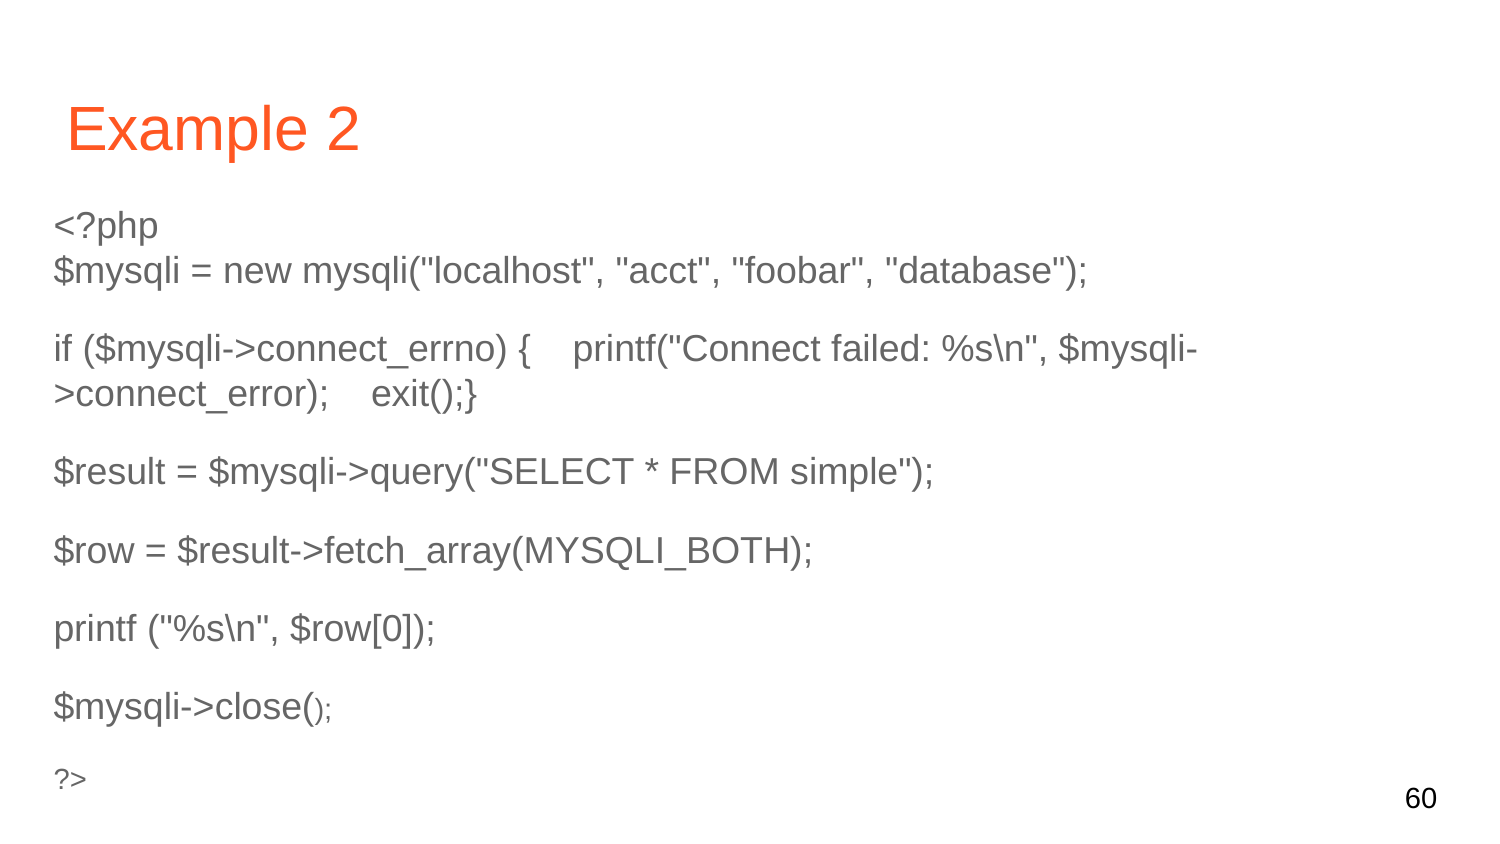

# Example 2
<?php
$mysqli = new mysqli("localhost", "acct", "foobar", "database");
if ($mysqli->connect_errno) {    printf("Connect failed: %s\n", $mysqli->connect_error);    exit();}
$result = $mysqli->query("SELECT * FROM simple");
$row = $result->fetch_array(MYSQLI_BOTH);
printf ("%s\n", $row[0]);
$mysqli->close();
?>

60